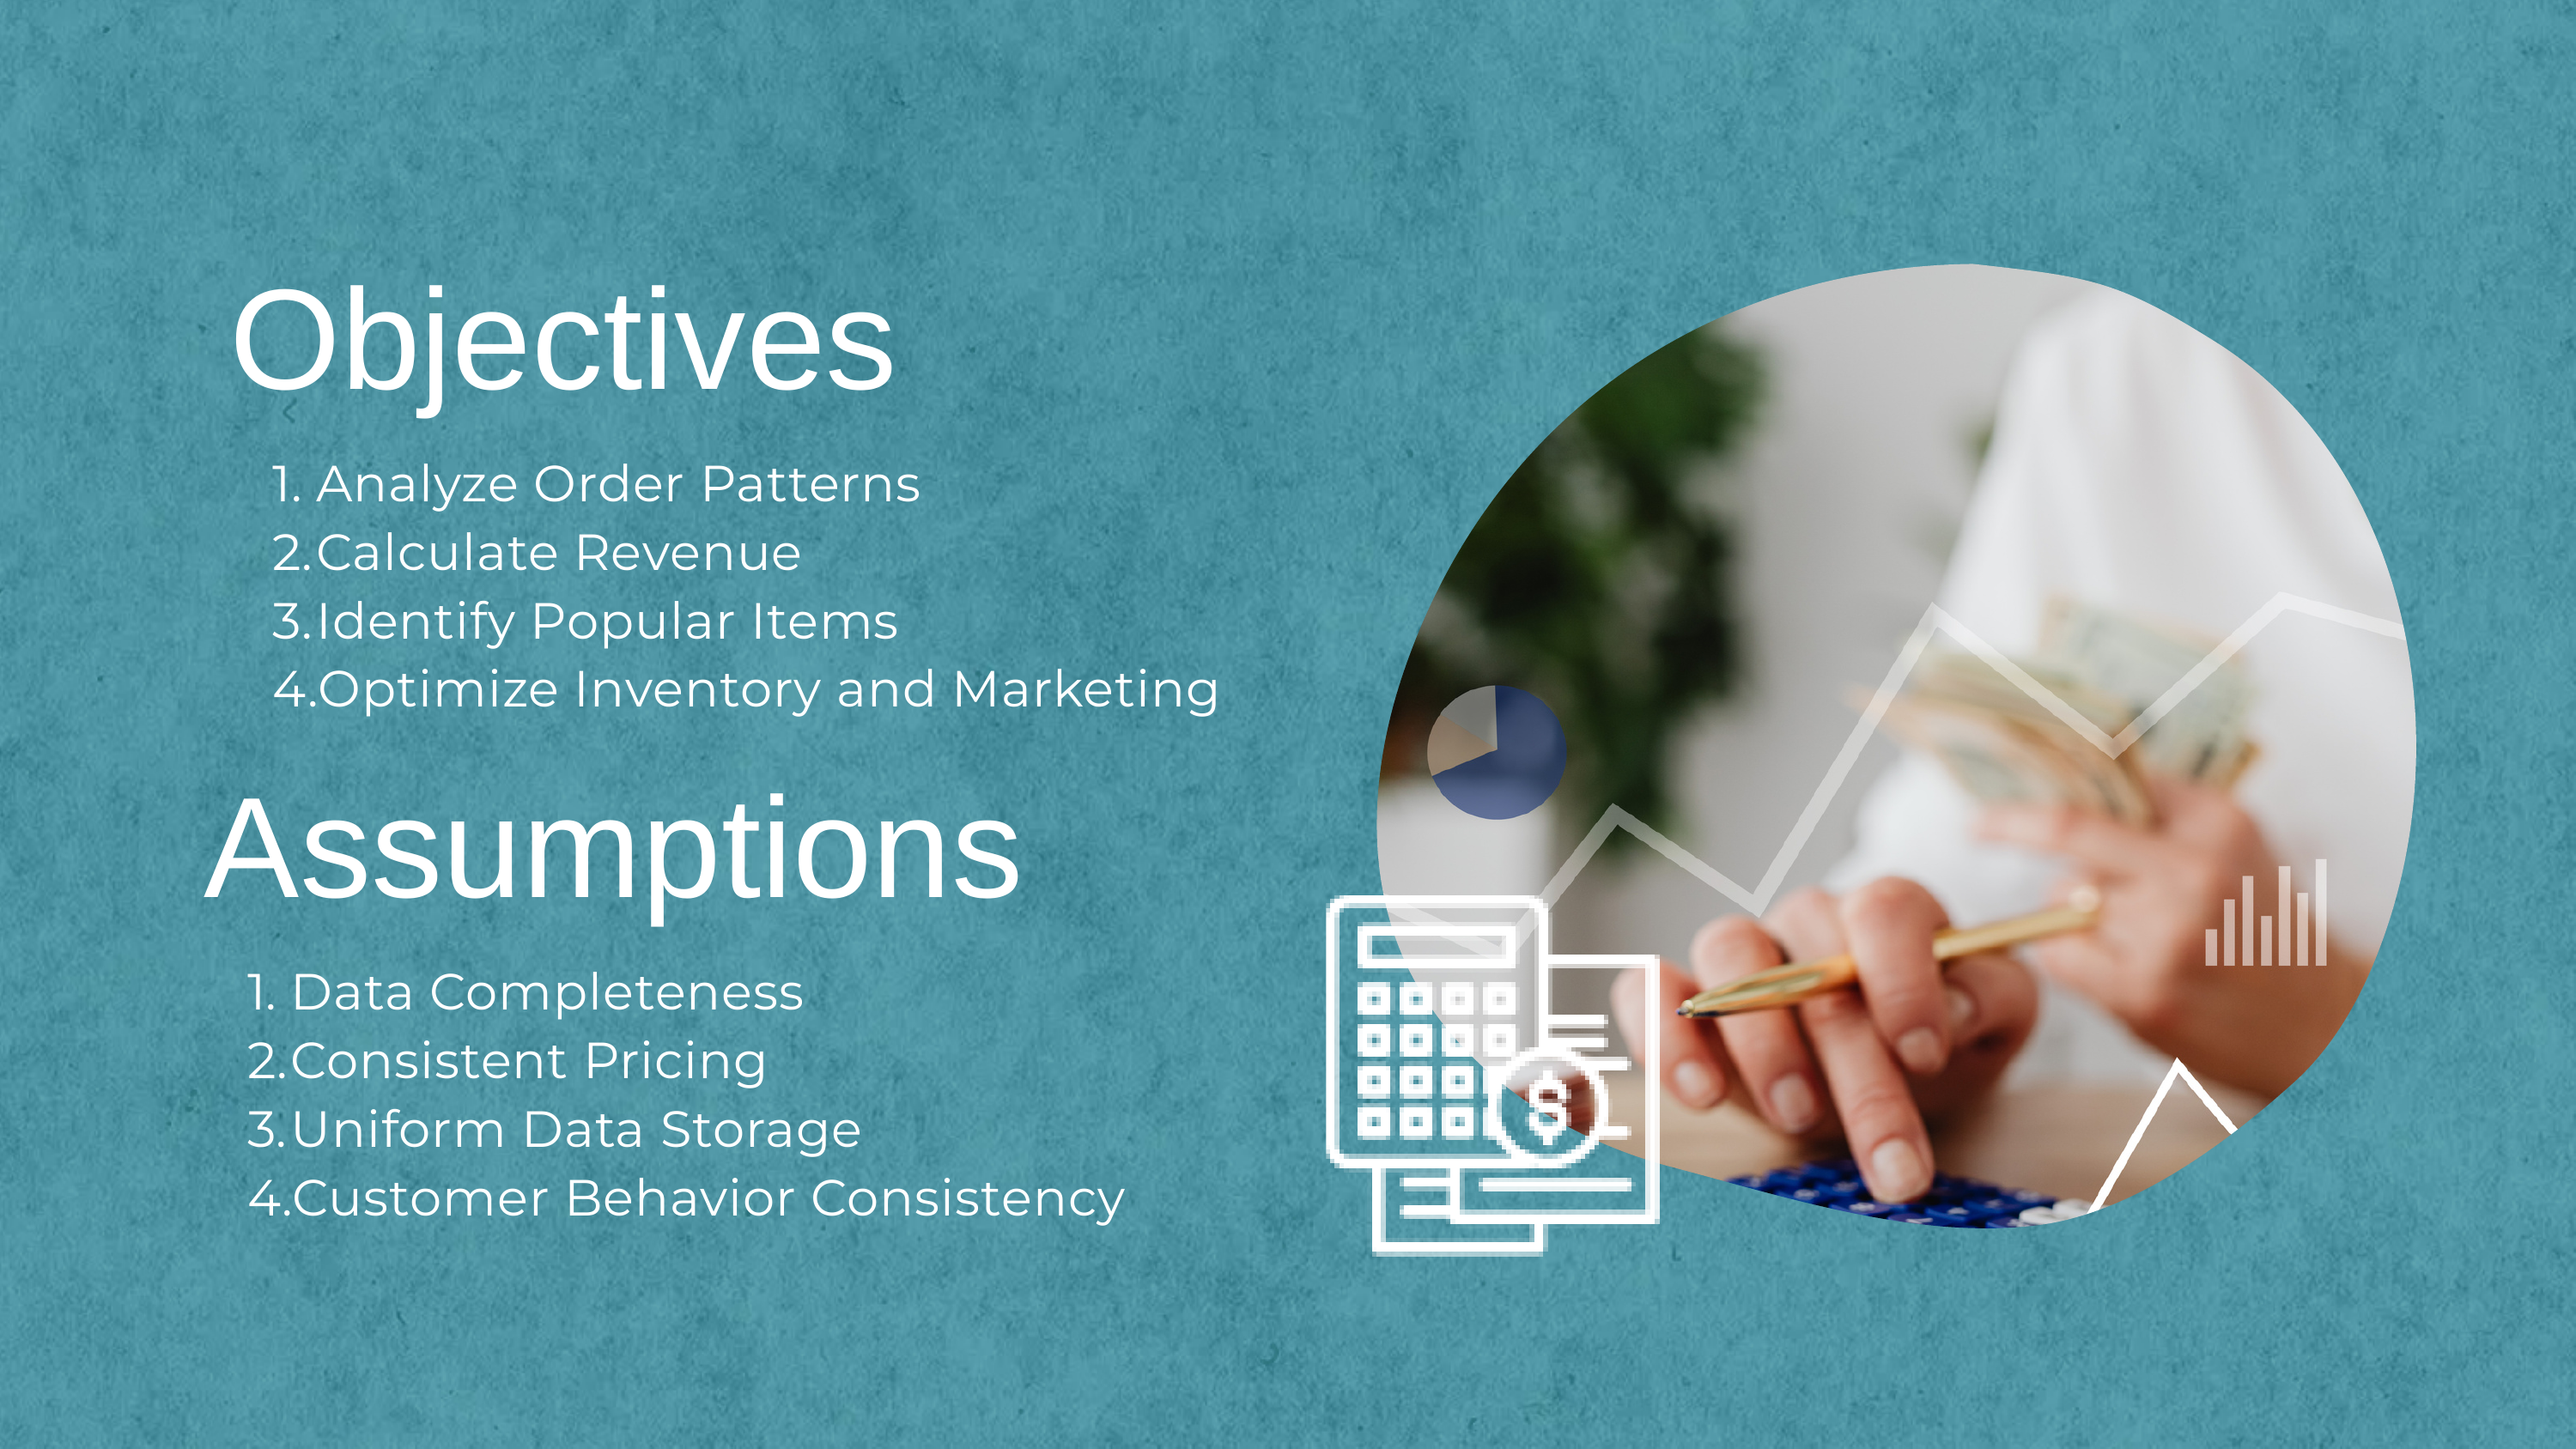

Objectives
Analyze Order Patterns
Calculate Revenue
Identify Popular Items
Optimize Inventory and Marketing

Assumptions

Data Completeness
Consistent Pricing
Uniform Data Storage
Customer Behavior Consistency